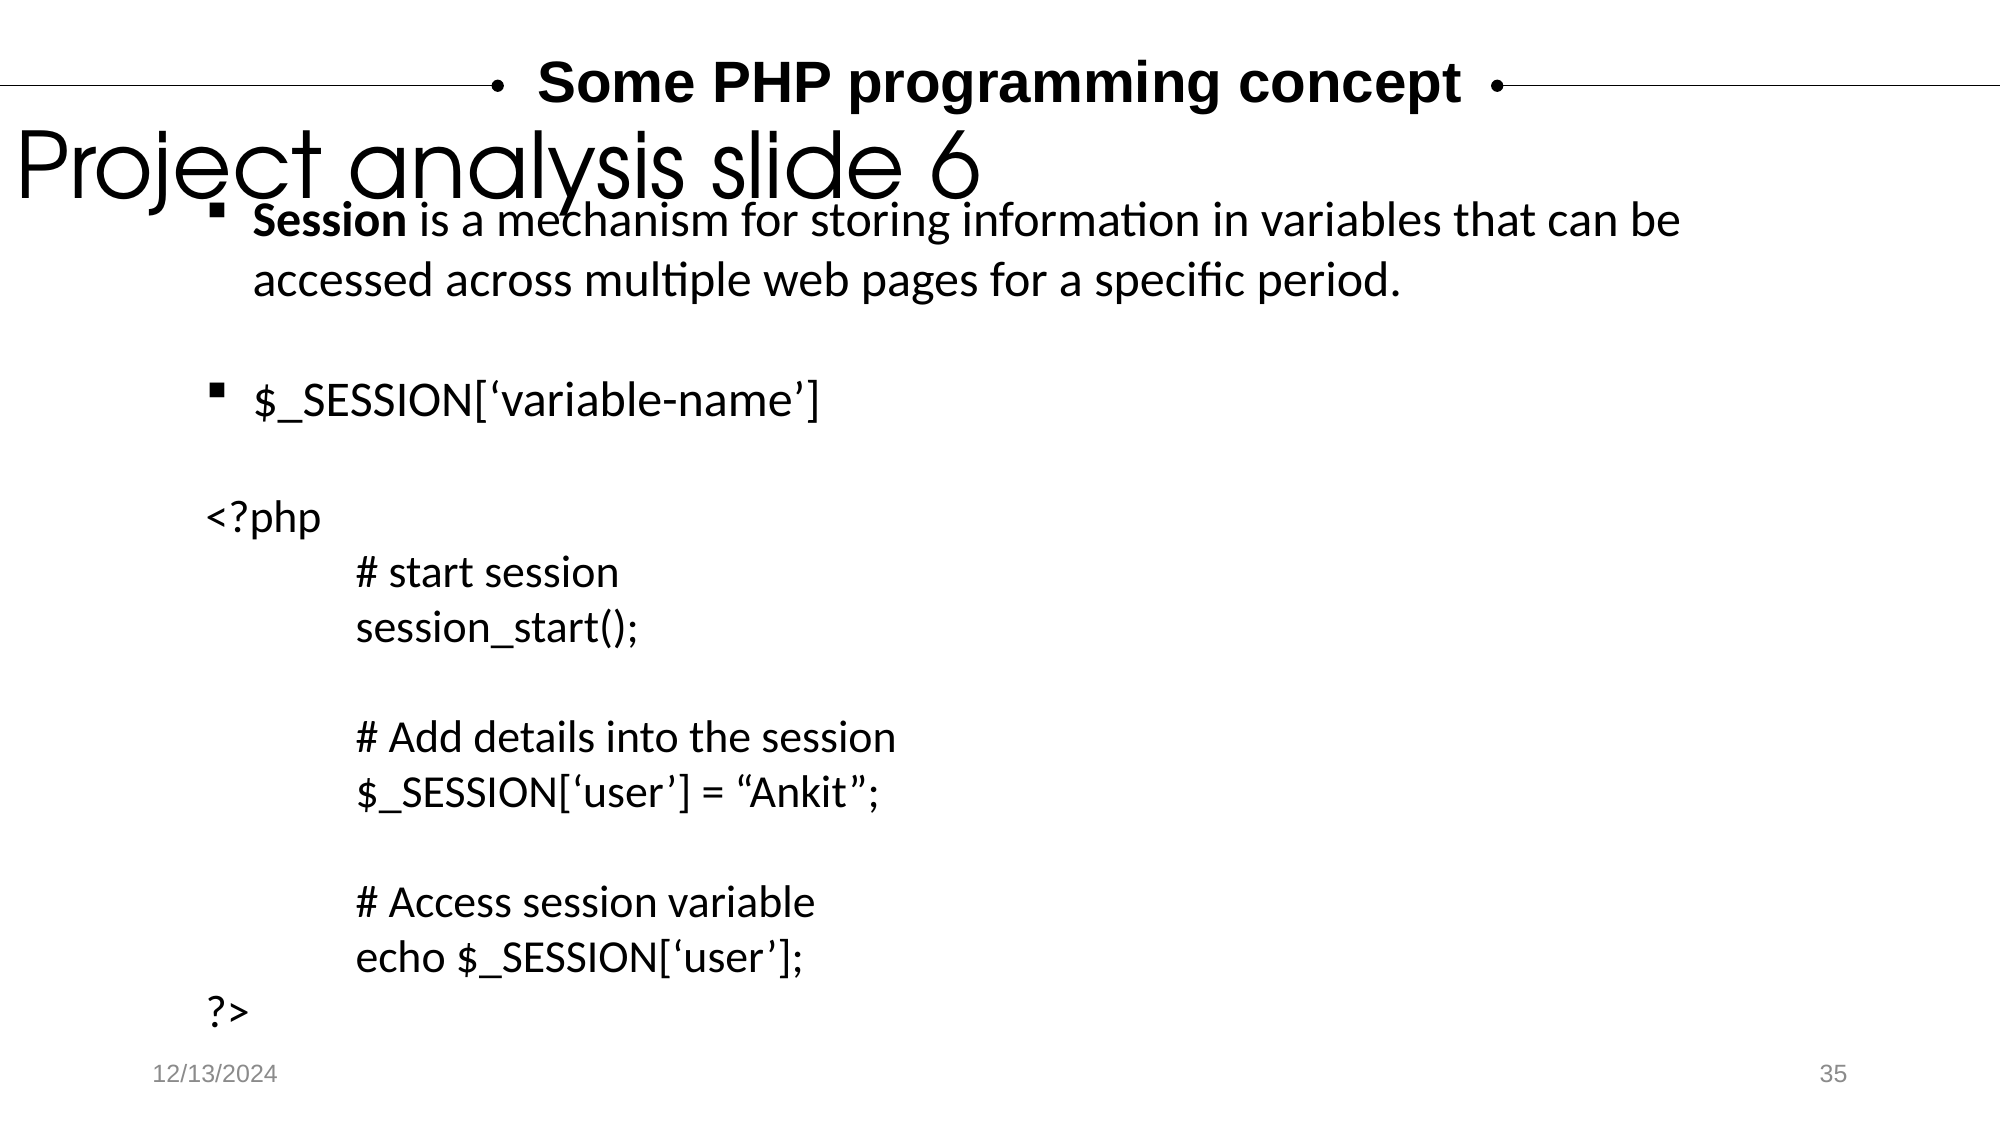

Some PHP programming concept
Project analysis slide 6
Session is a mechanism for storing information in variables that can be accessed across multiple web pages for a specific period.

$_SESSION[‘variable-name’]

<?php
	# start session
	session_start();

	# Add details into the session
	$_SESSION[‘user’] = “Ankit”;

	# Access session variable
	echo $_SESSION[‘user’];
?>
12/13/2024
35